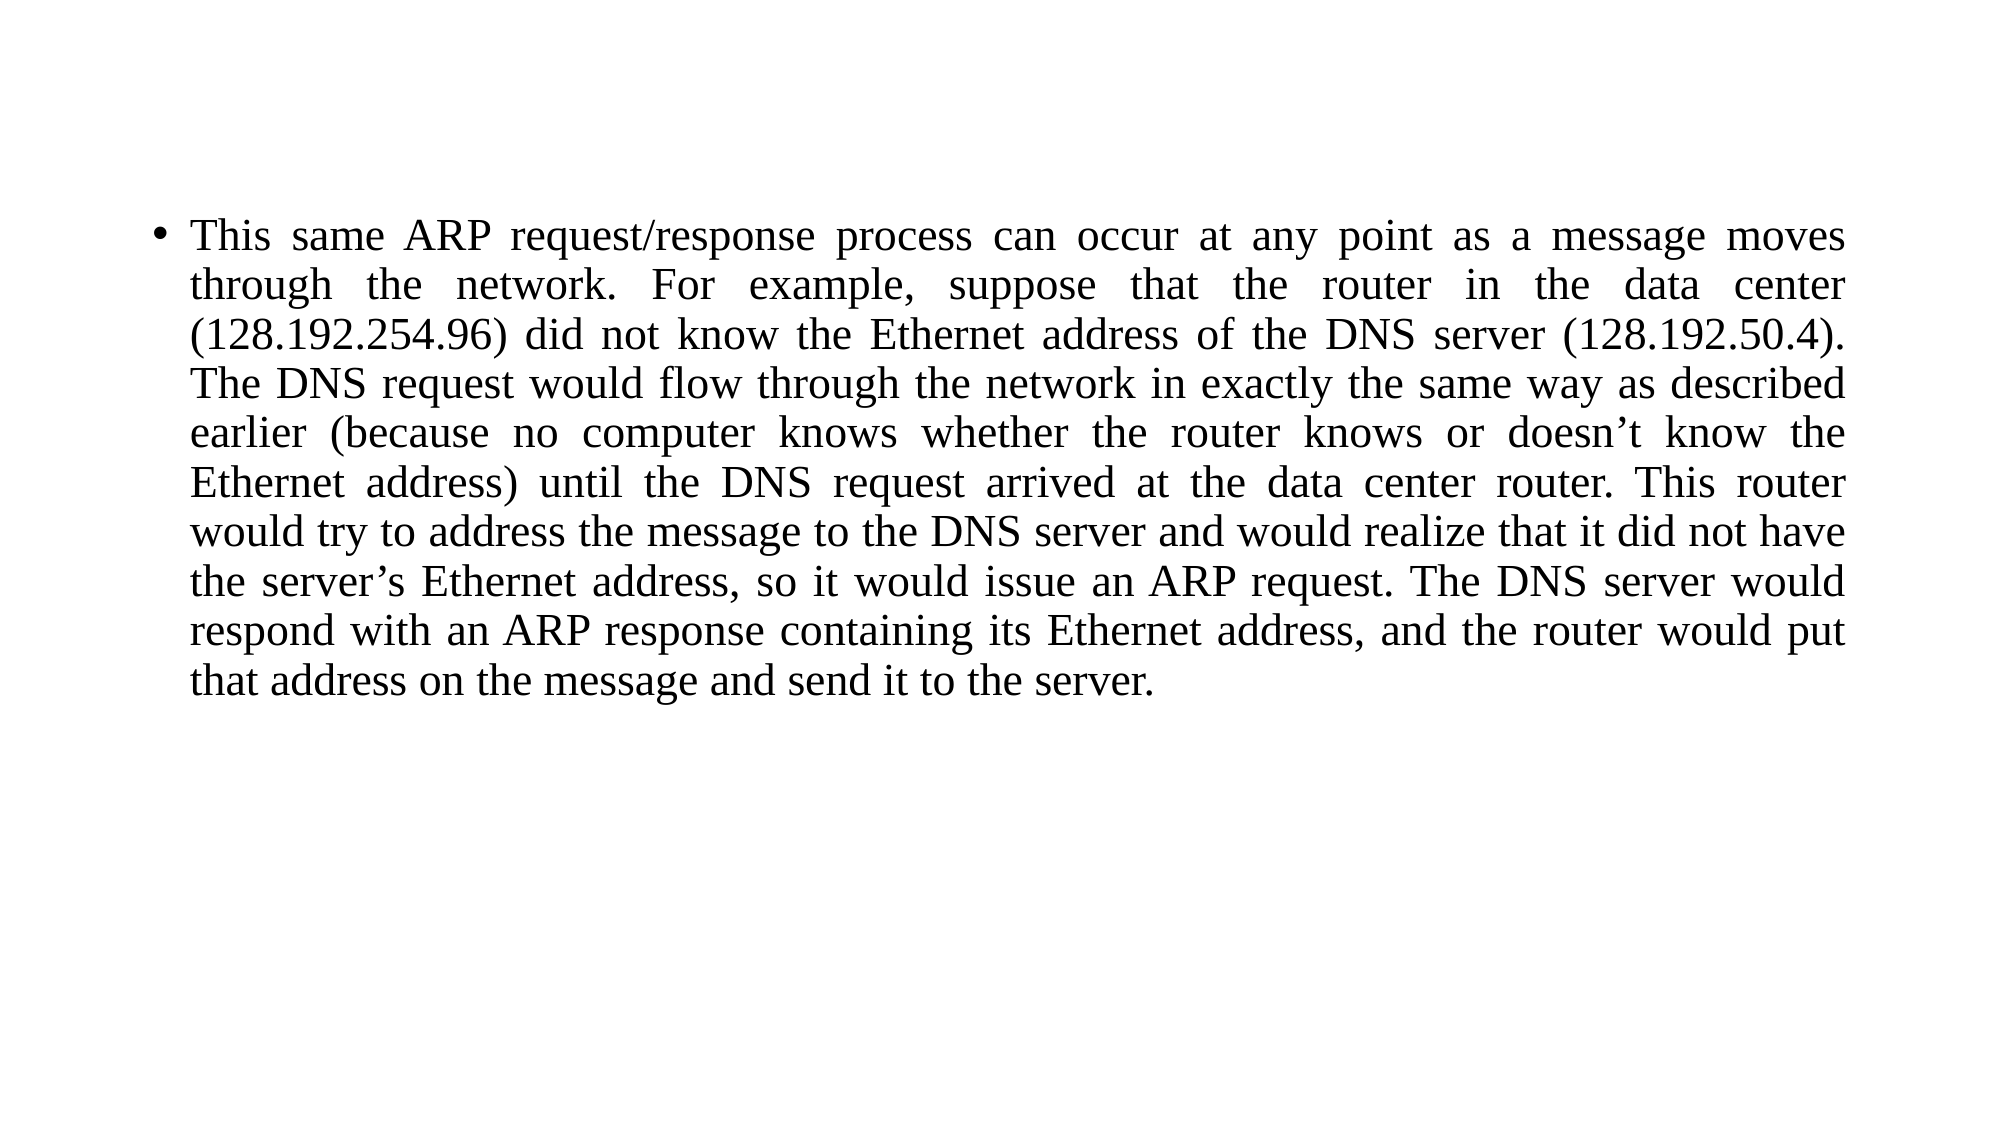

#
This same ARP request/response process can occur at any point as a message moves through the network. For example, suppose that the router in the data center (128.192.254.96) did not know the Ethernet address of the DNS server (128.192.50.4). The DNS request would flow through the network in exactly the same way as described earlier (because no computer knows whether the router knows or doesn’t know the Ethernet address) until the DNS request arrived at the data center router. This router would try to address the message to the DNS server and would realize that it did not have the server’s Ethernet address, so it would issue an ARP request. The DNS server would respond with an ARP response containing its Ethernet address, and the router would put that address on the message and send it to the server.